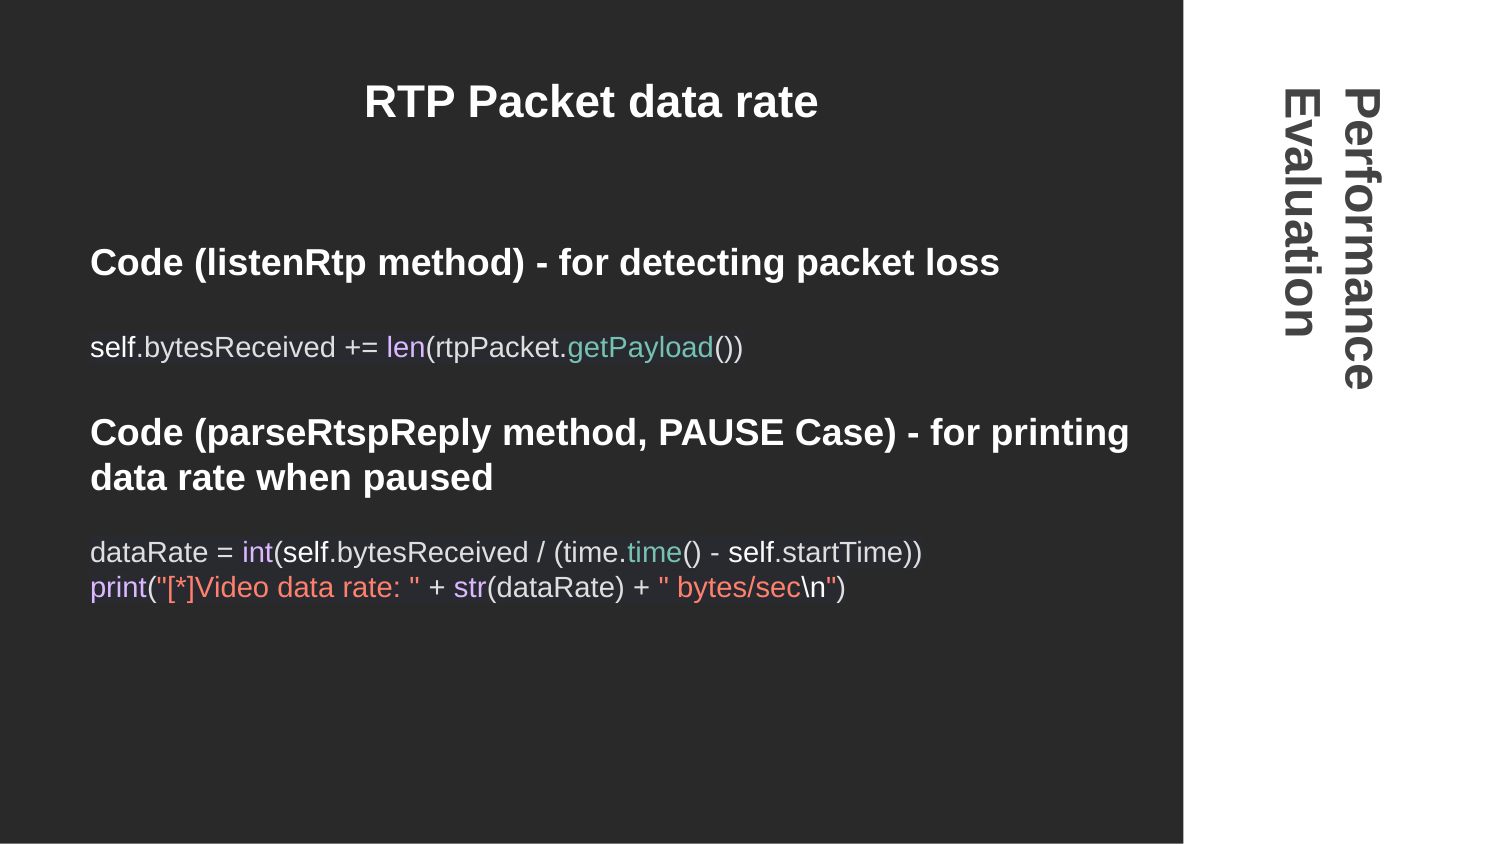

# RTP Packet data rate
Code (listenRtp method) - for detecting packet loss

self.bytesReceived += len(rtpPacket.getPayload())

Code (parseRtspReply method, PAUSE Case) - for printing data rate when paused

dataRate = int(self.bytesReceived / (time.time() - self.startTime))
print("[*]Video data rate: " + str(dataRate) + " bytes/sec\n")

Performance Evaluation